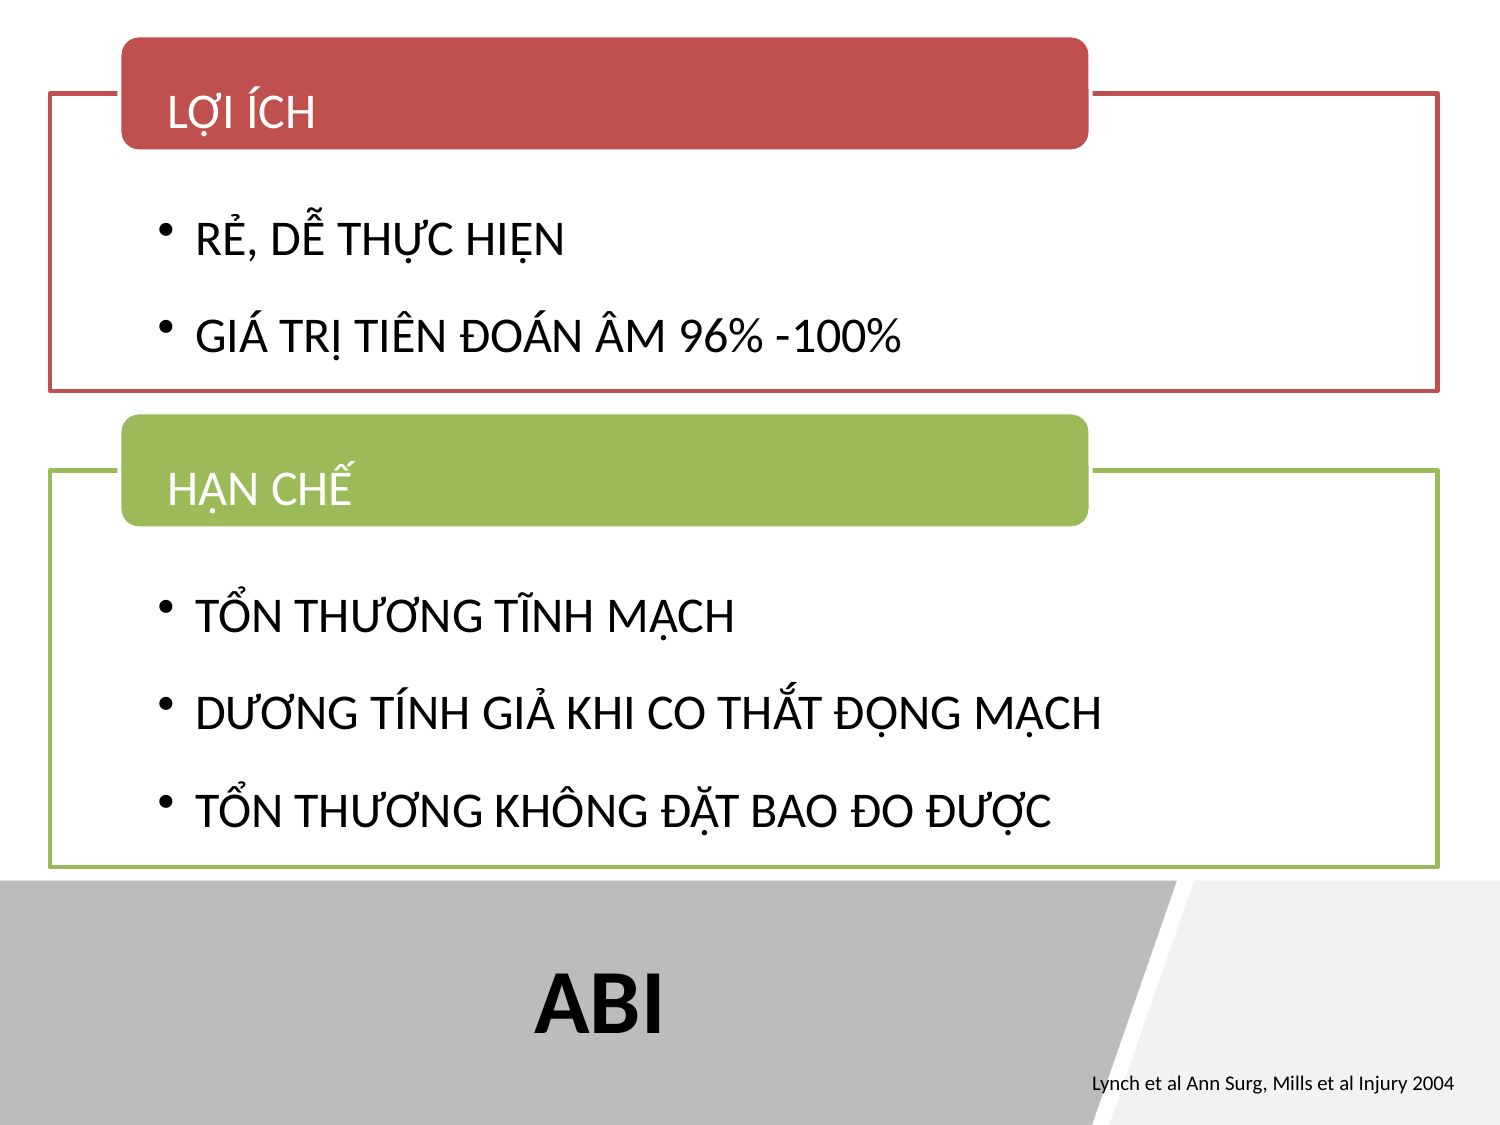

RẺ, DỄ THỰC HIỆN
GIÁ TRỊ TIÊN ĐOÁN ÂM 96% -100%
LỢI ÍCH
TỔN THƯƠNG TĨNH MẠCH
DƯƠNG TÍNH GIẢ KHI CO THẮT ĐỘNG MẠCH
TỔN THƯƠNG KHÔNG ĐẶT BAO ĐO ĐƯỢC
HẠN CHẾ

# ABI
Lynch et al Ann Surg, Mills et al Injury 2004